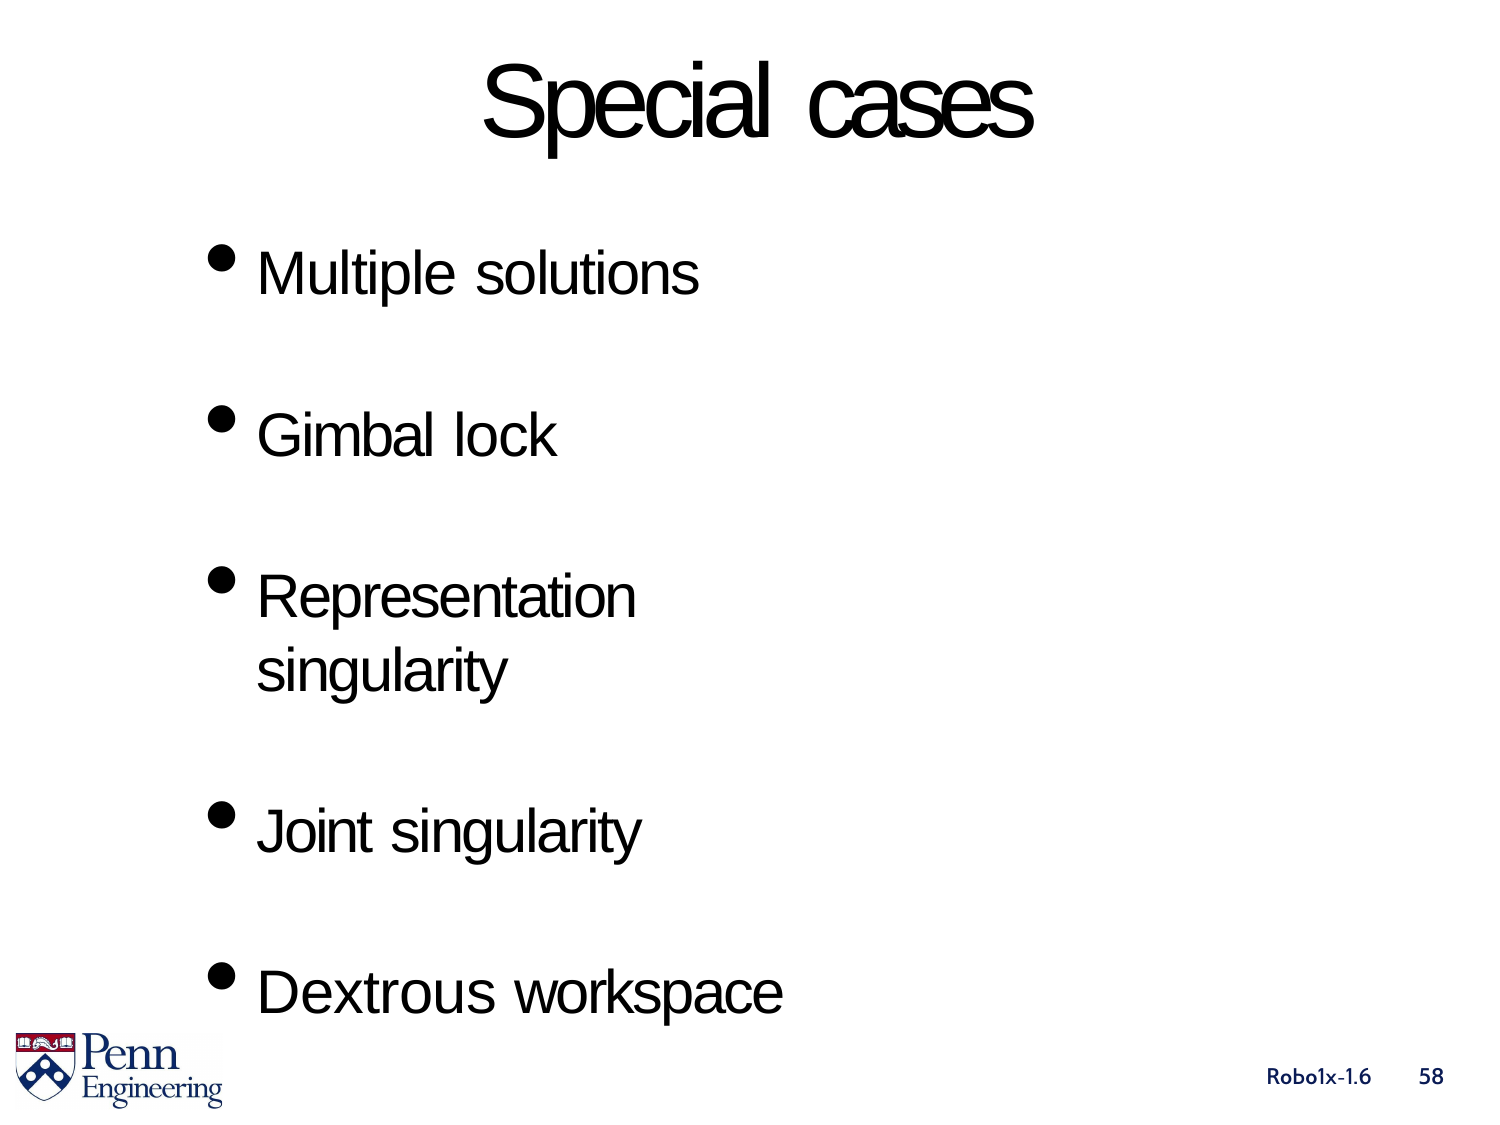

# Special cases
Multiple solutions
Gimbal lock
Representation singularity
Joint singularity
Dextrous workspace
Robo1x-1.6
58